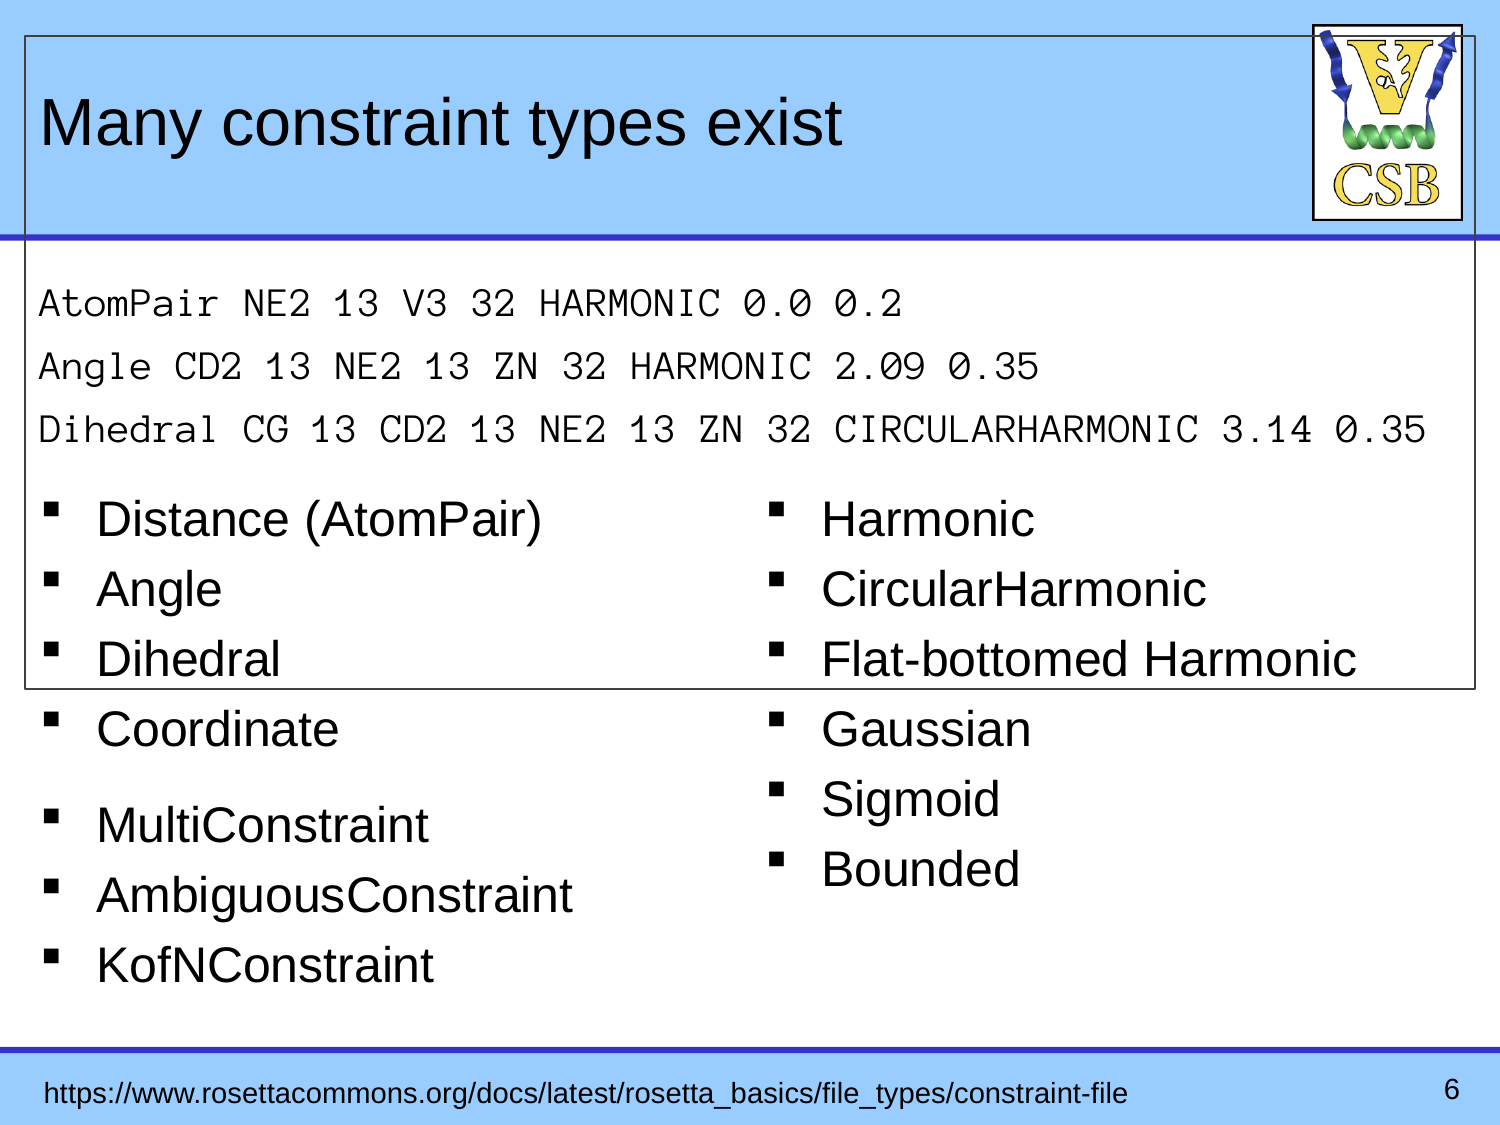

# Many constraint types exist
AtomPair NE2 13 V3 32 HARMONIC 0.0 0.2
Angle CD2 13 NE2 13 ZN 32 HARMONIC 2.09 0.35
Dihedral CG 13 CD2 13 NE2 13 ZN 32 CIRCULARHARMONIC 3.14 0.35
Distance (AtomPair)
Angle
Dihedral
Coordinate

MultiConstraint
AmbiguousConstraint
KofNConstraint
Harmonic
CircularHarmonic
Flat-bottomed Harmonic
Gaussian
Sigmoid
Bounded
6
https://www.rosettacommons.org/docs/latest/rosetta_basics/file_types/constraint-file